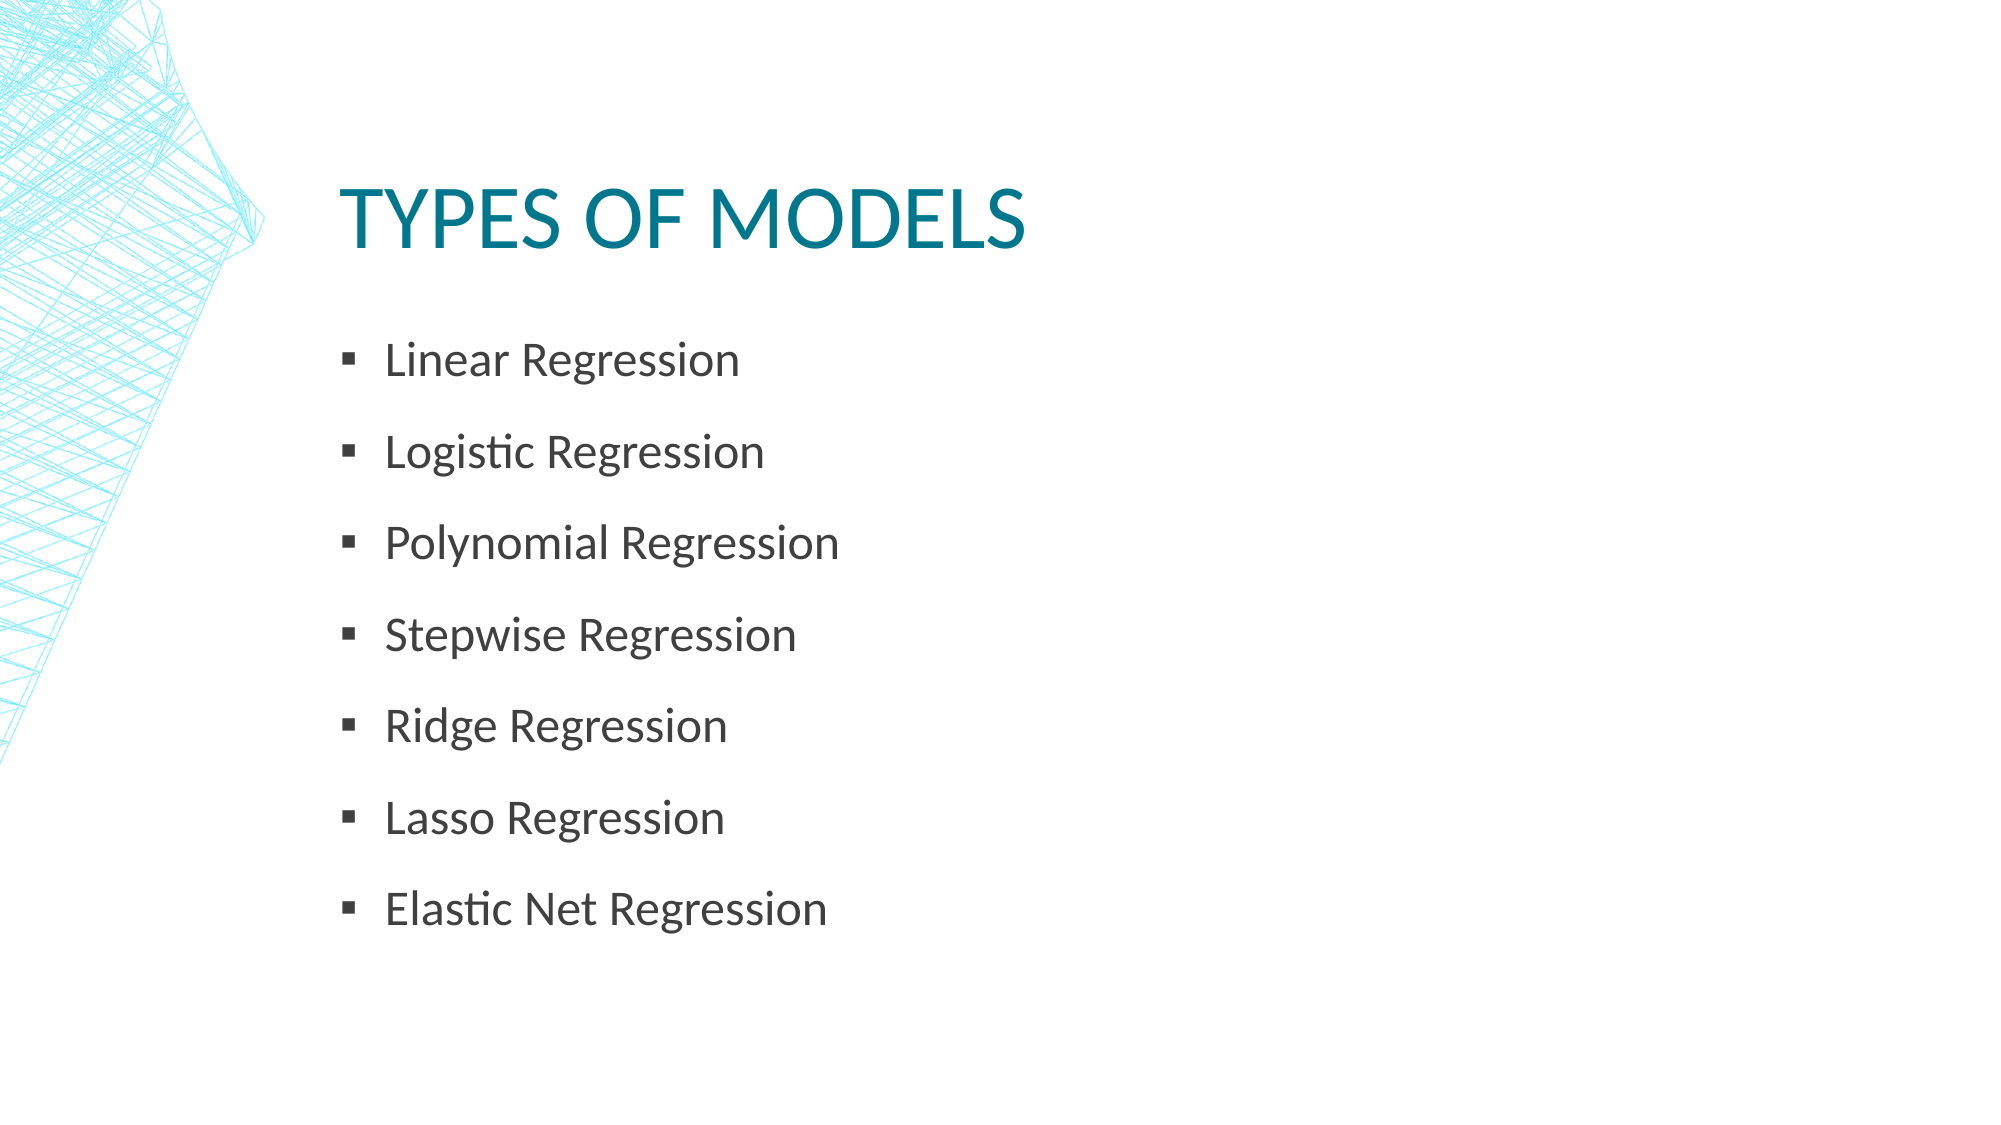

# Types of models
Linear Regression
Logistic Regression
Polynomial Regression
Stepwise Regression
Ridge Regression
Lasso Regression
Elastic Net Regression